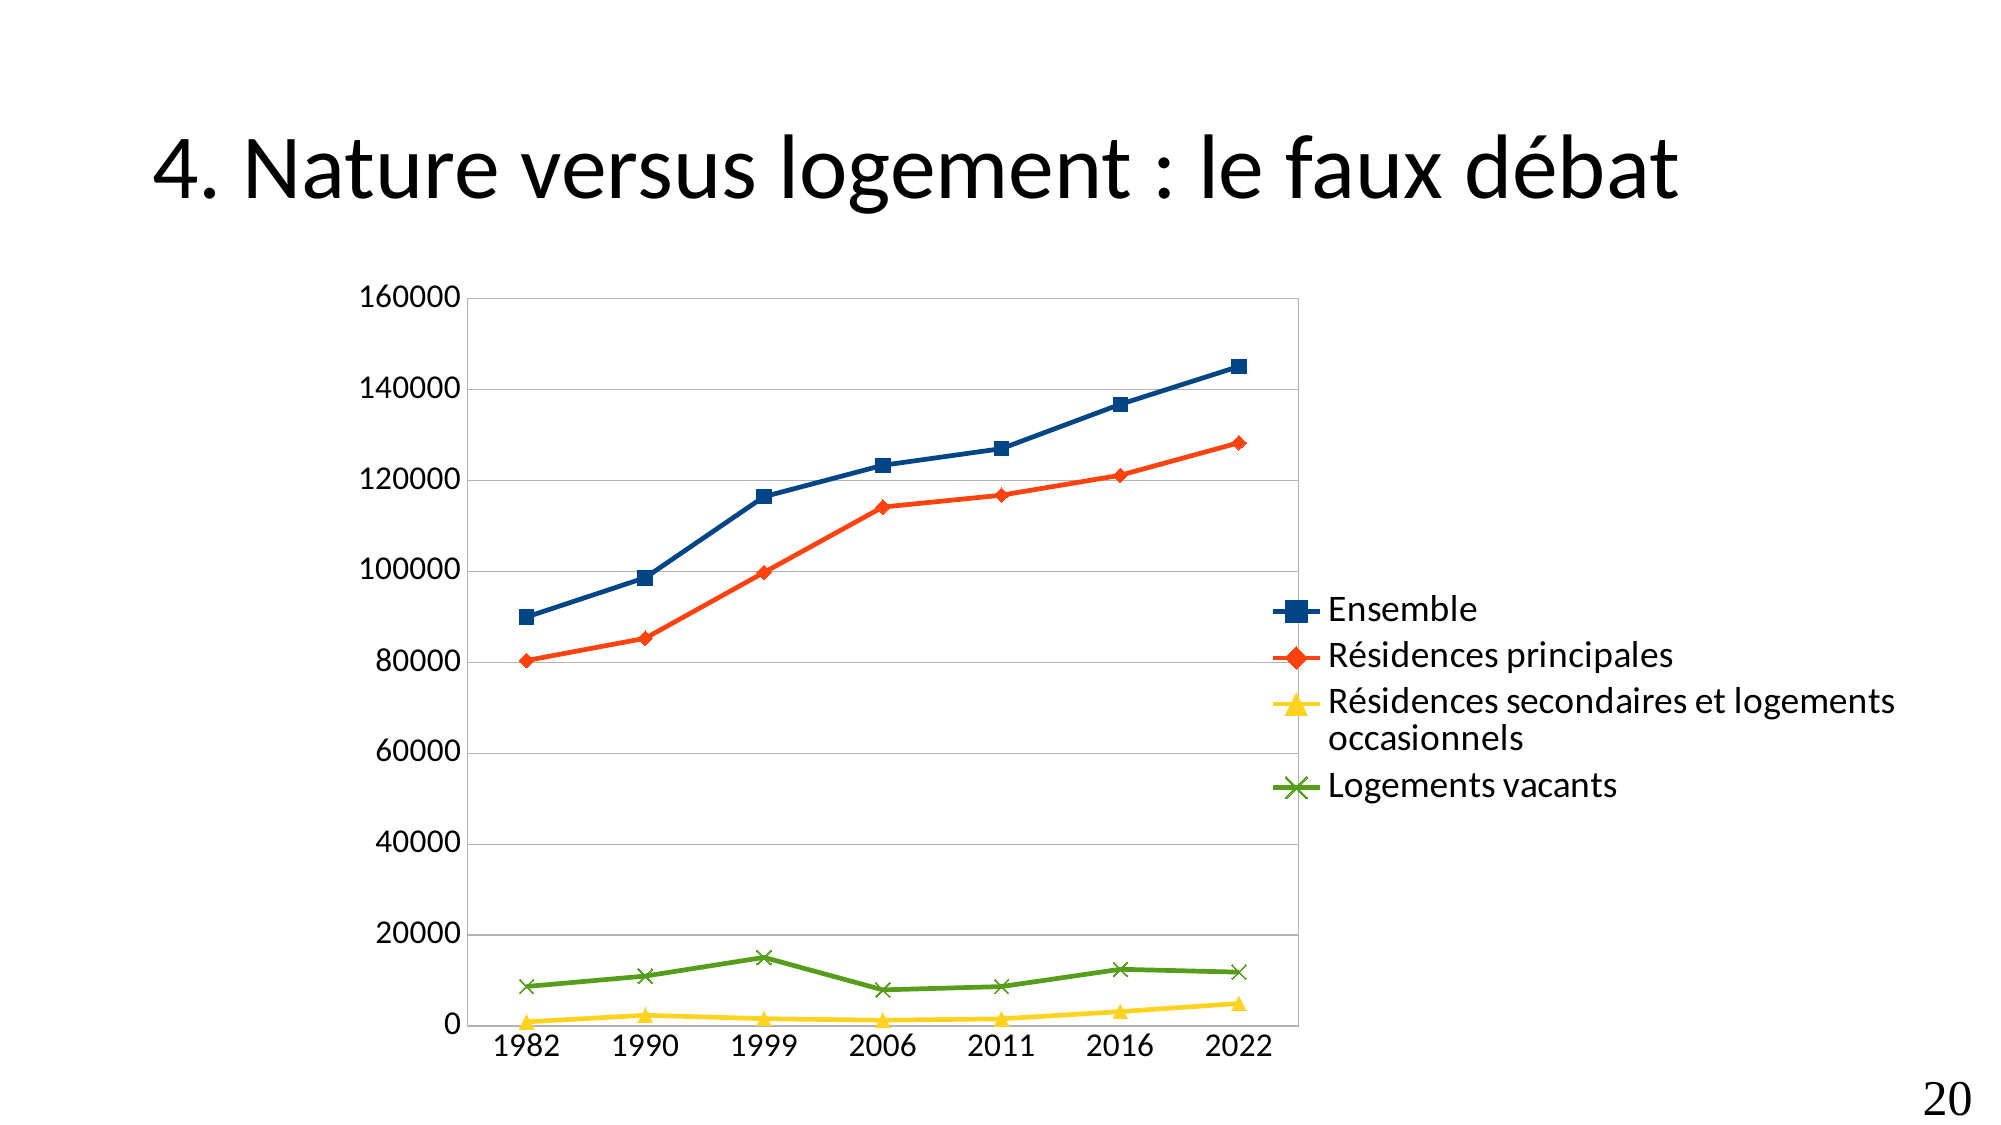

# 4. Nature versus logement : le faux débat

### Chart

| Category | Ensemble | Résidences principales | Résidences secondaires et logements occasionnels | Logements vacants |
|---|---|---|---|---|
| 1982 | 89995.0 | 80417.0 | 908.0 | 8670.0 |
| 1990 | 98646.0 | 85321.0 | 2347.0 | 10978.0 |
| 1999 | 116472.0 | 99797.0 | 1597.0 | 15078.0 |
| 2006 | 123374.0 | 114191.0 | 1251.0 | 7931.0 |
| 2011 | 127034.0 | 116806.0 | 1562.0 | 8666.0 |
| 2016 | 136798.0 | 121179.0 | 3156.0 | 12463.0 |
| 2022 | 145127.0 | 128345.0 | 4947.0 | 11835.0 |
20